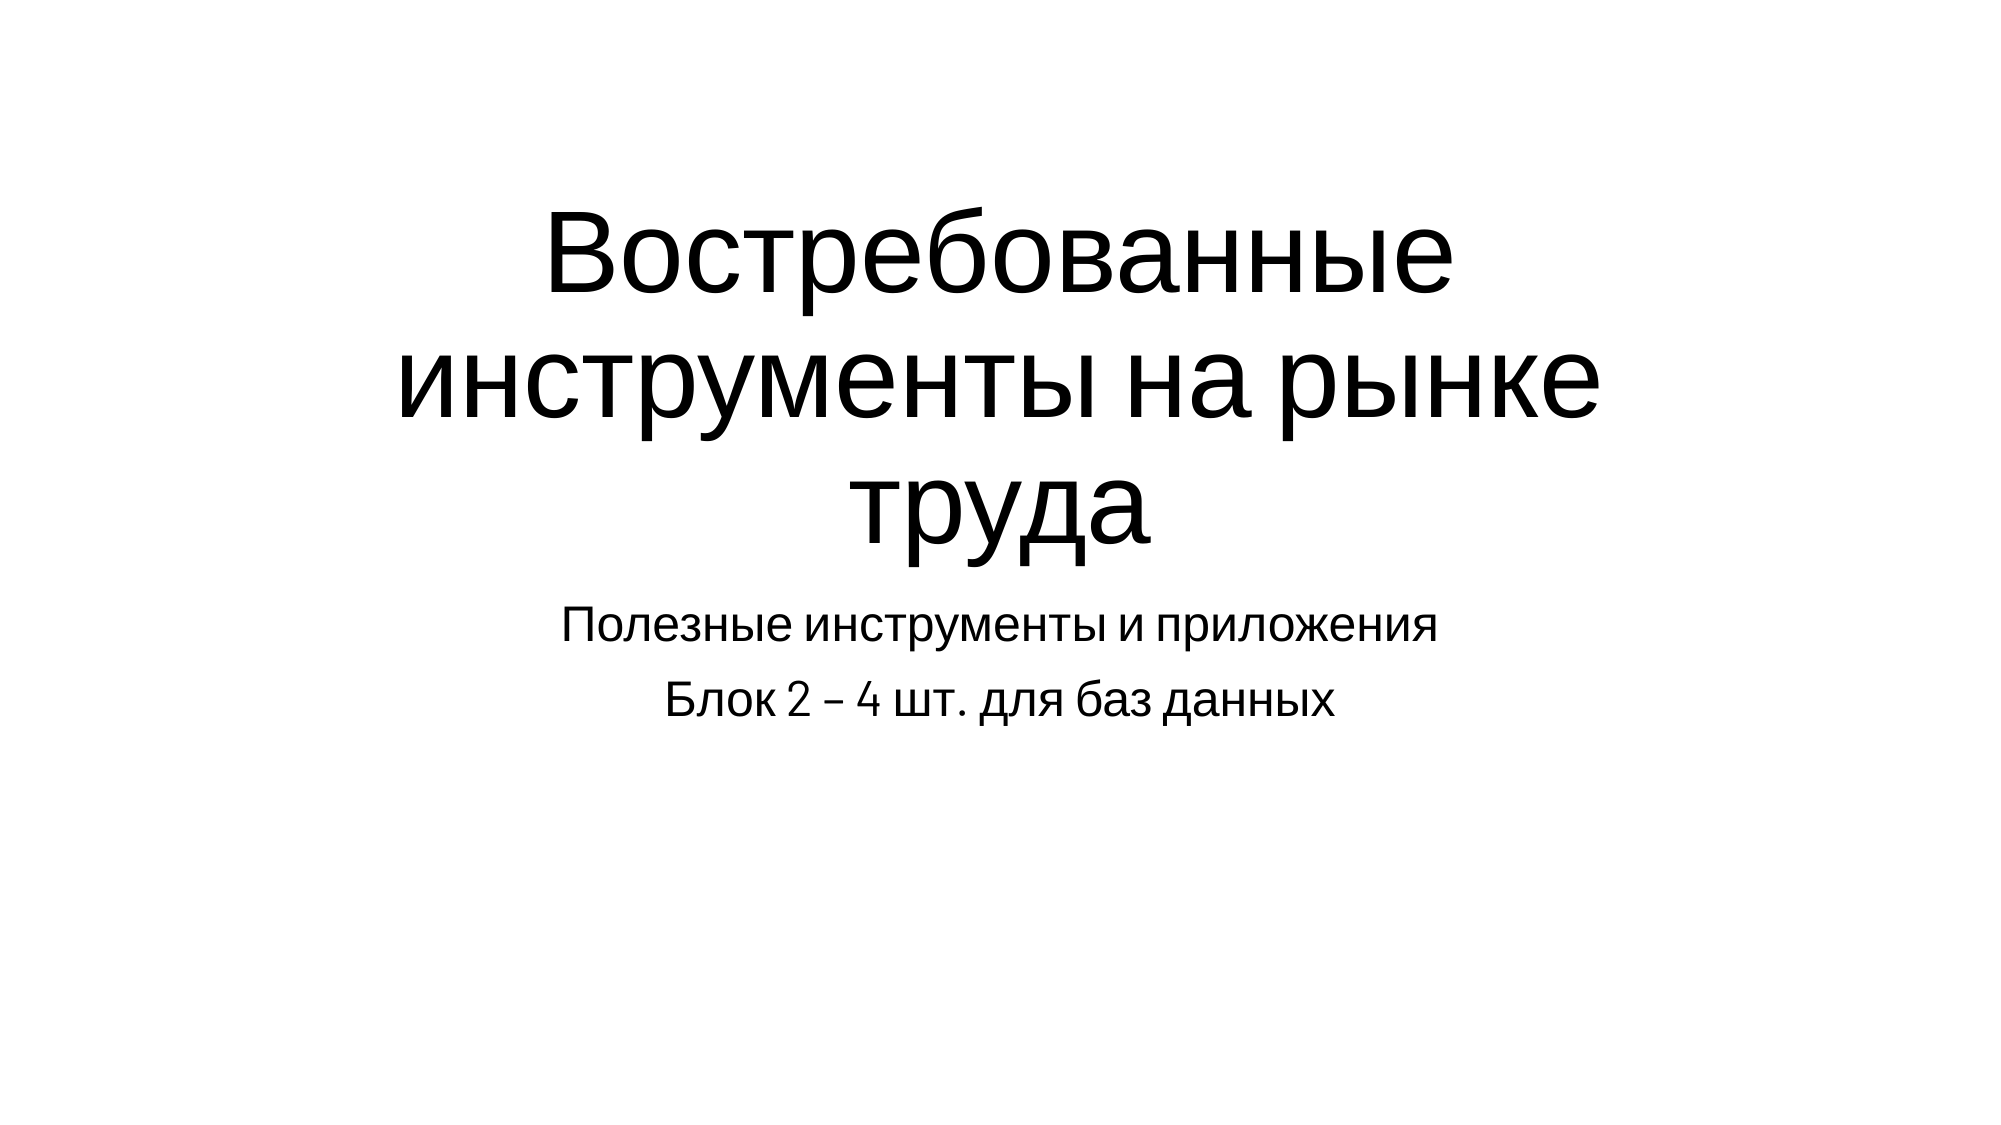

# Востребованные инструменты на рынке труда
Полезные инструменты и приложения
Блок 2 – 4 шт. для баз данных